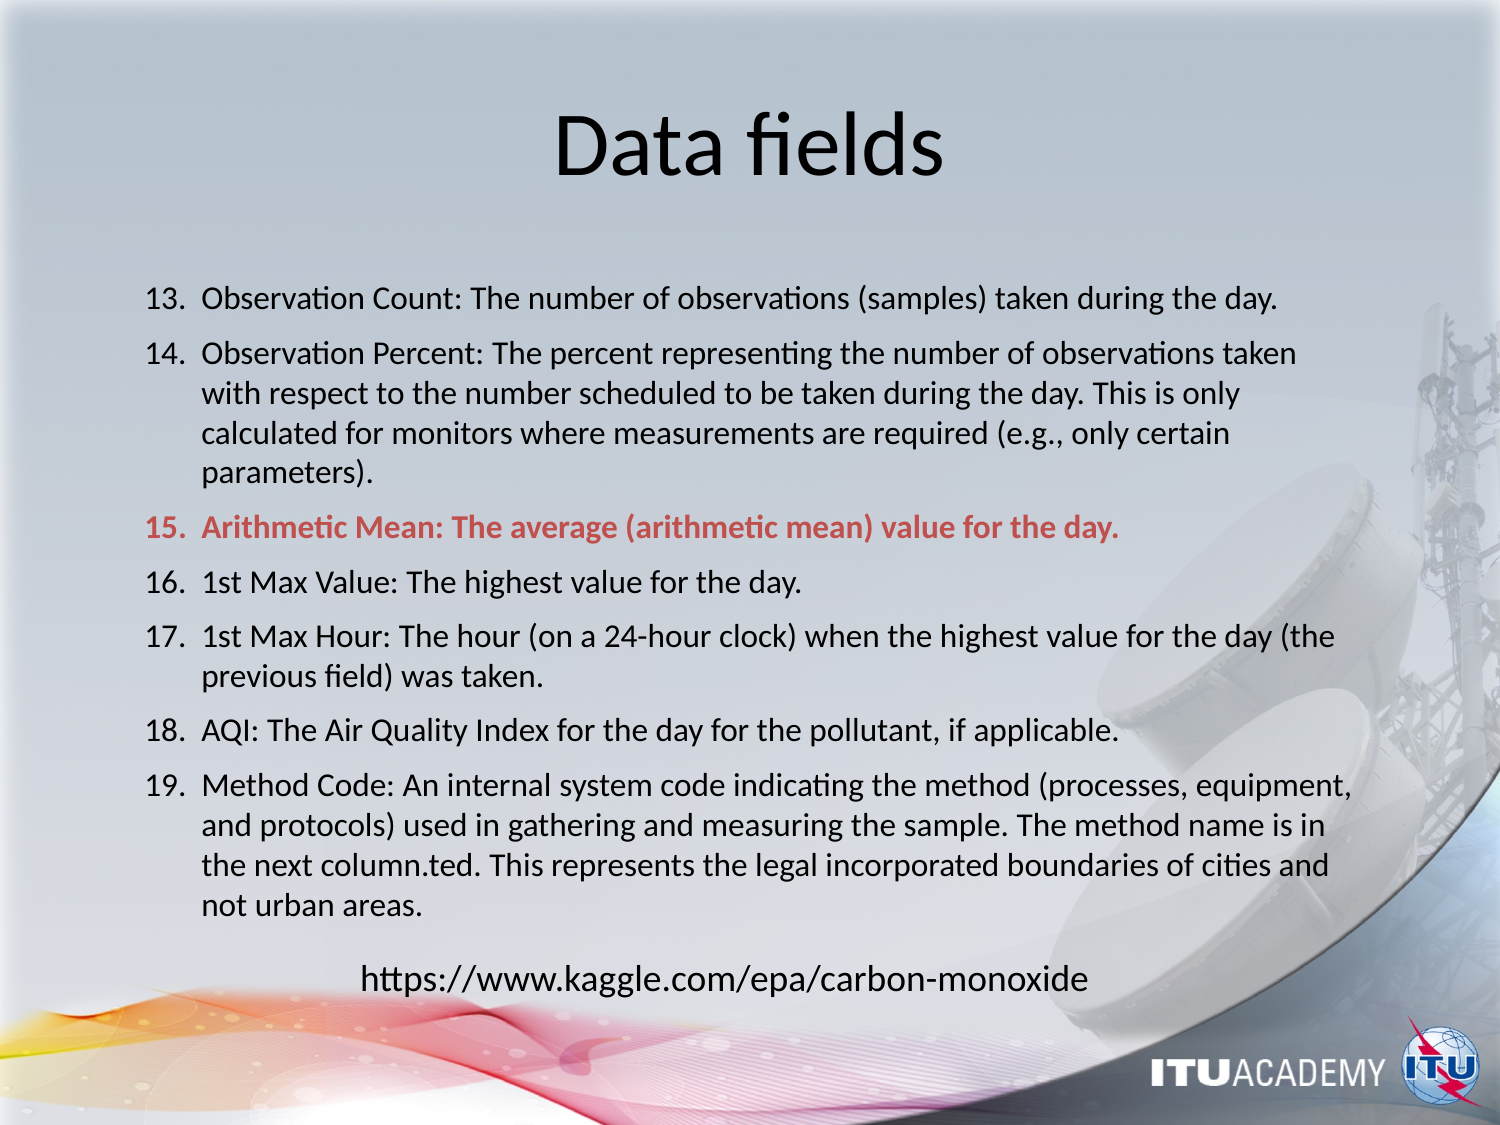

# Data fields
Observation Count: The number of observations (samples) taken during the day.
Observation Percent: The percent representing the number of observations taken with respect to the number scheduled to be taken during the day. This is only calculated for monitors where measurements are required (e.g., only certain parameters).
Arithmetic Mean: The average (arithmetic mean) value for the day.
1st Max Value: The highest value for the day.
1st Max Hour: The hour (on a 24-hour clock) when the highest value for the day (the previous field) was taken.
AQI: The Air Quality Index for the day for the pollutant, if applicable.
Method Code: An internal system code indicating the method (processes, equipment, and protocols) used in gathering and measuring the sample. The method name is in the next column.ted. This represents the legal incorporated boundaries of cities and not urban areas.
https://www.kaggle.com/epa/carbon-monoxide